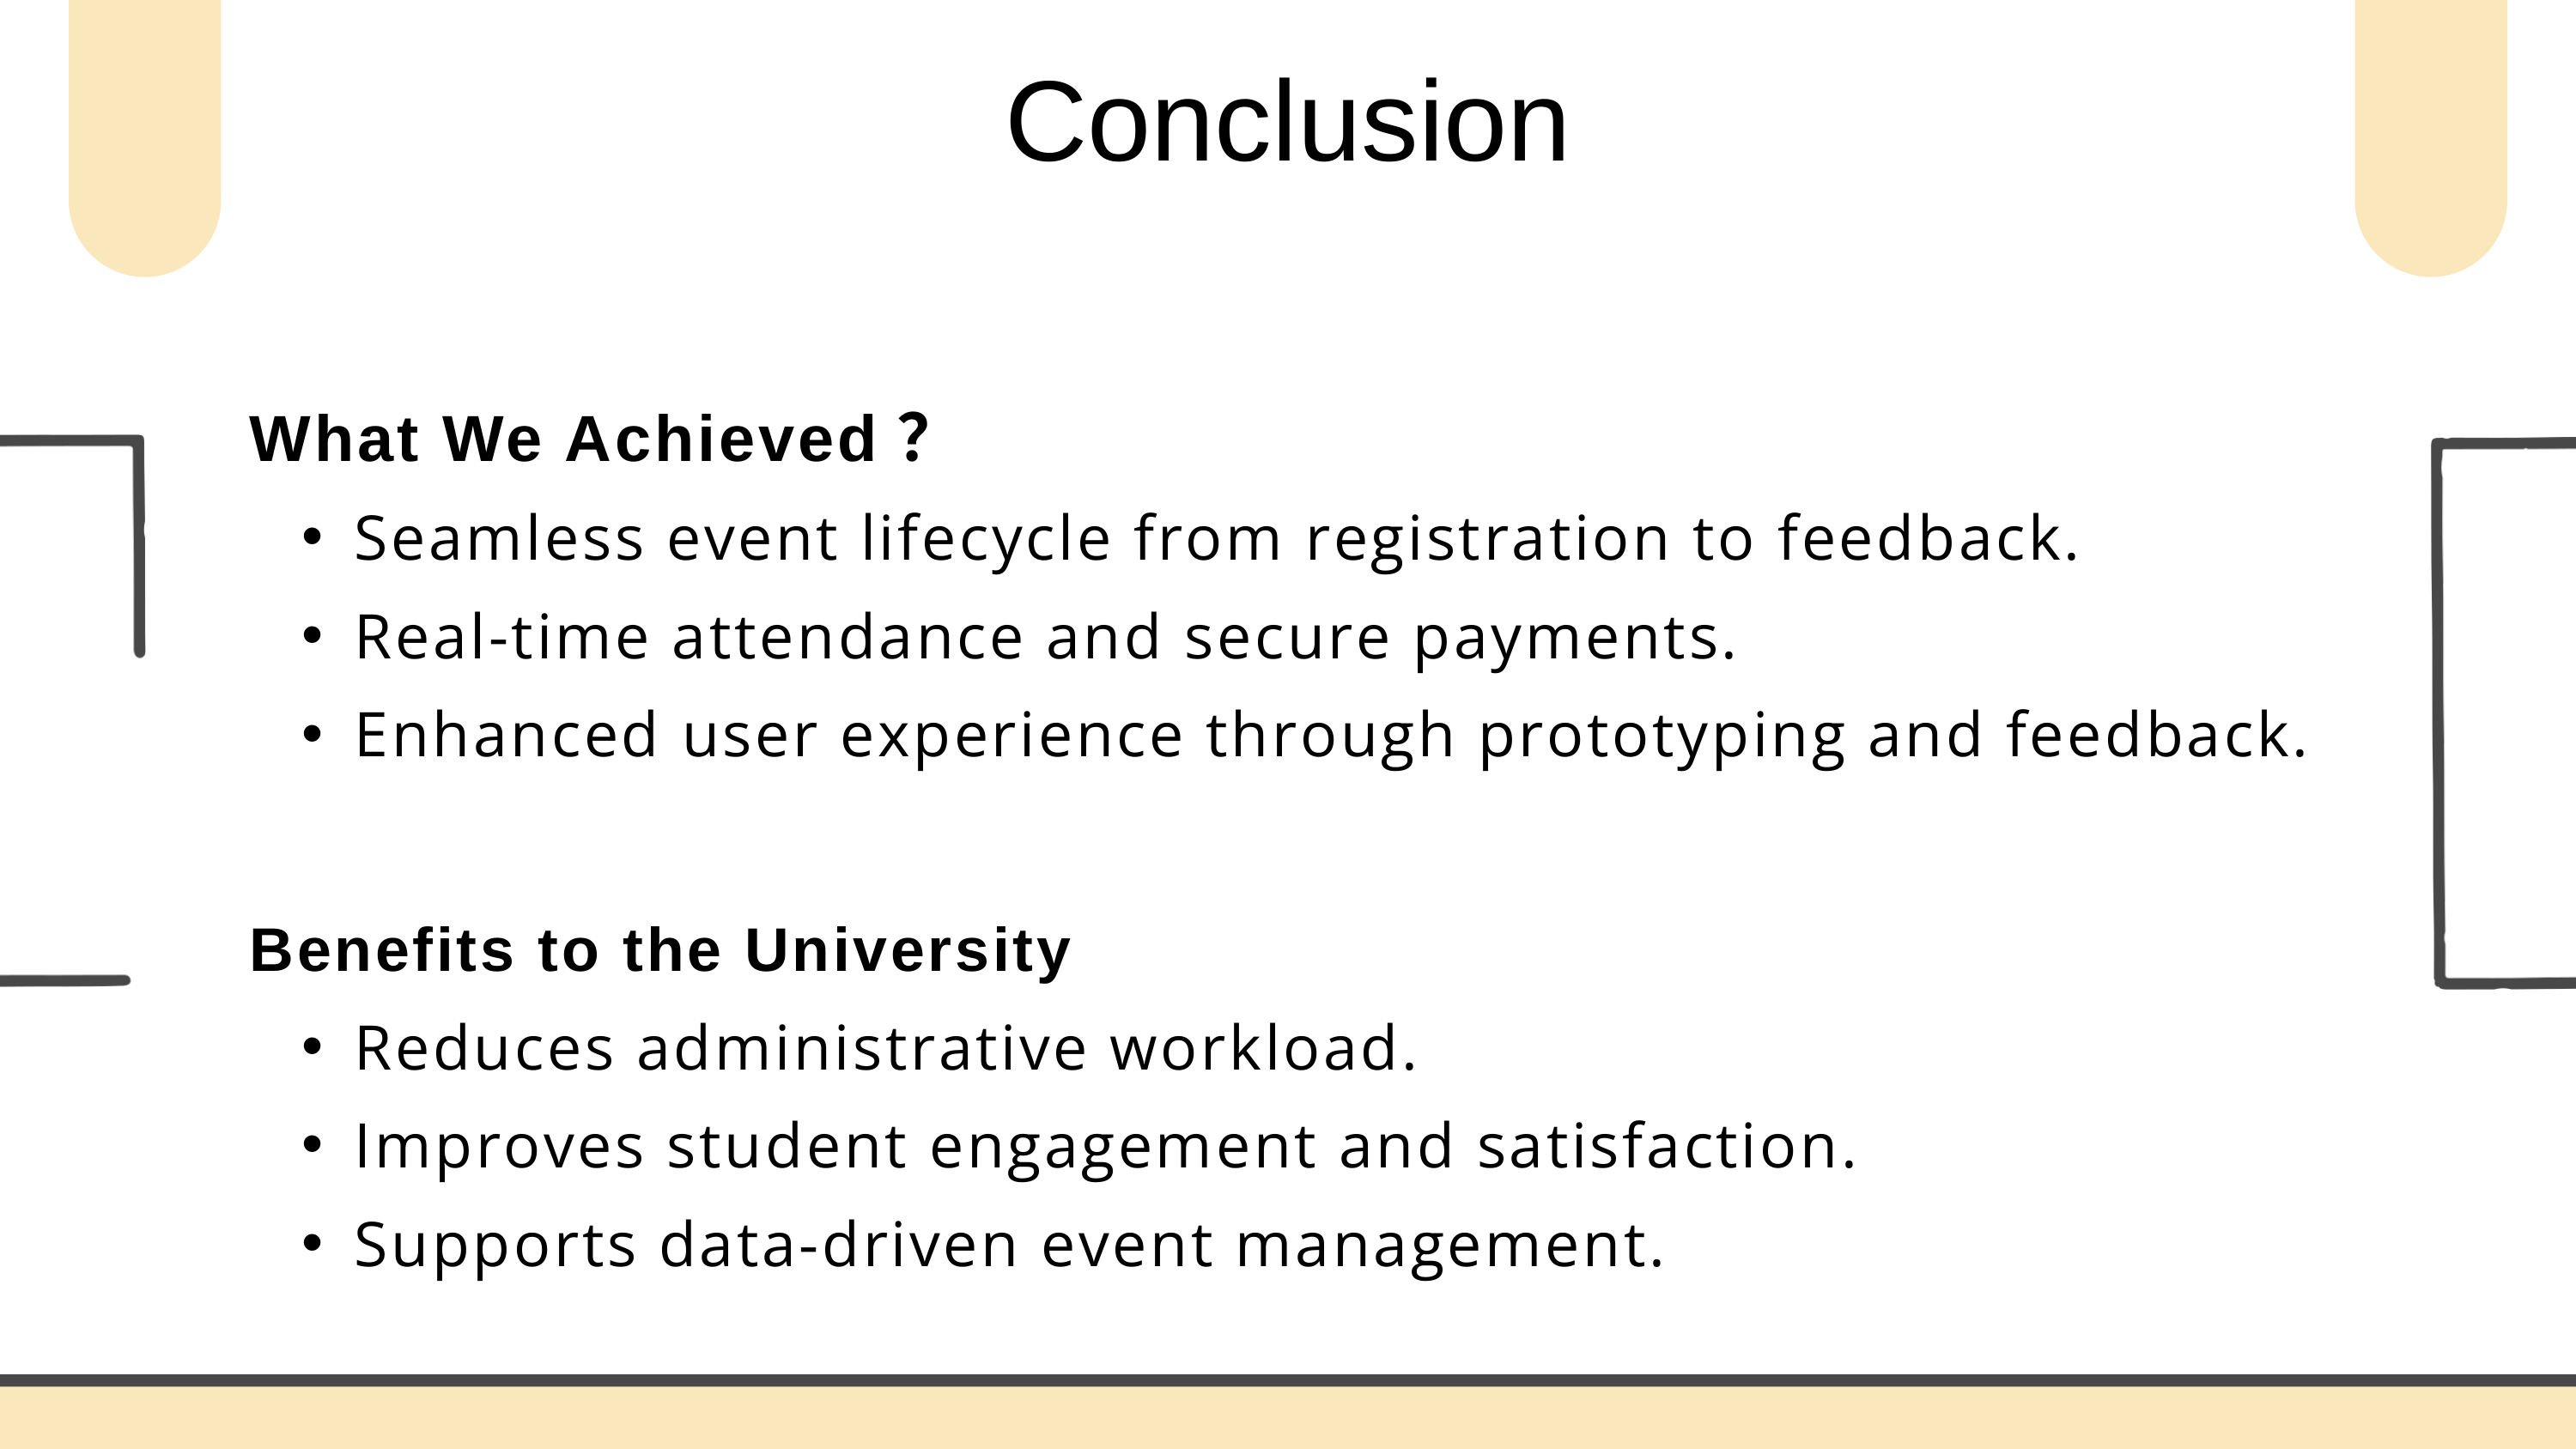

Conclusion
What We Achieved？
Seamless event lifecycle from registration to feedback.
Real-time attendance and secure payments.
Enhanced user experience through prototyping and feedback.

Benefits to the University
Reduces administrative workload.
Improves student engagement and satisfaction.
Supports data-driven event management.